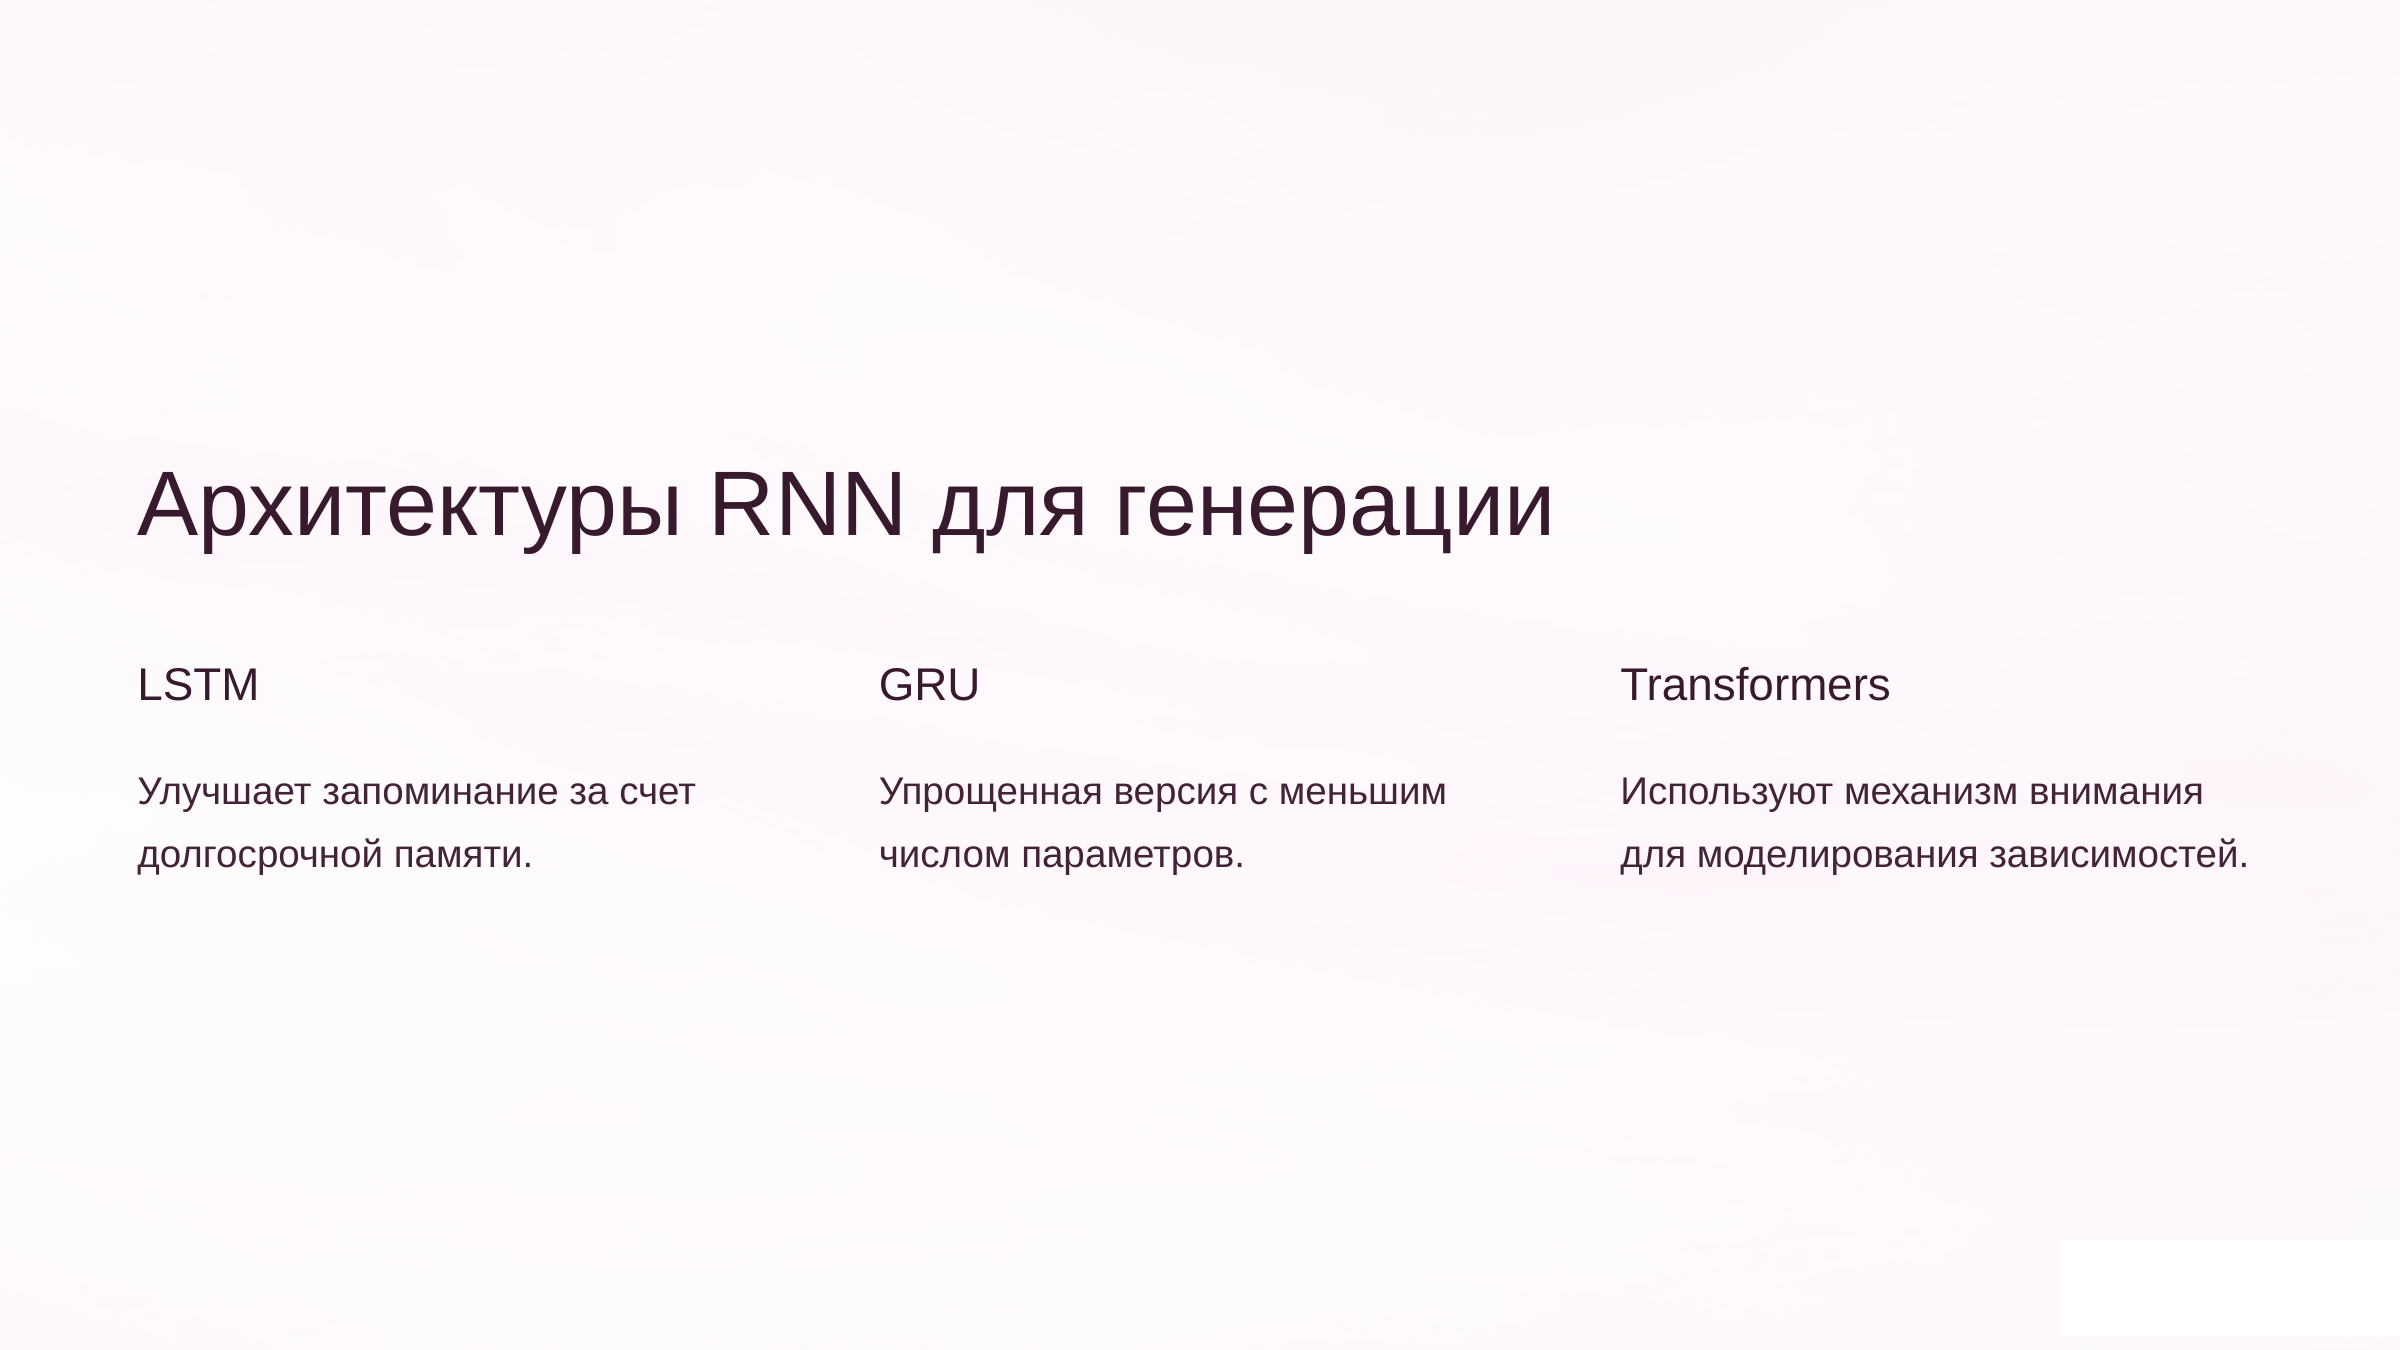

Архитектуры RNN для генерации
LSTM
GRU
Transformers
Улучшает запоминание за счет долгосрочной памяти.
Упрощенная версия с меньшим числом параметров.
Используют механизм внимания для моделирования зависимостей.